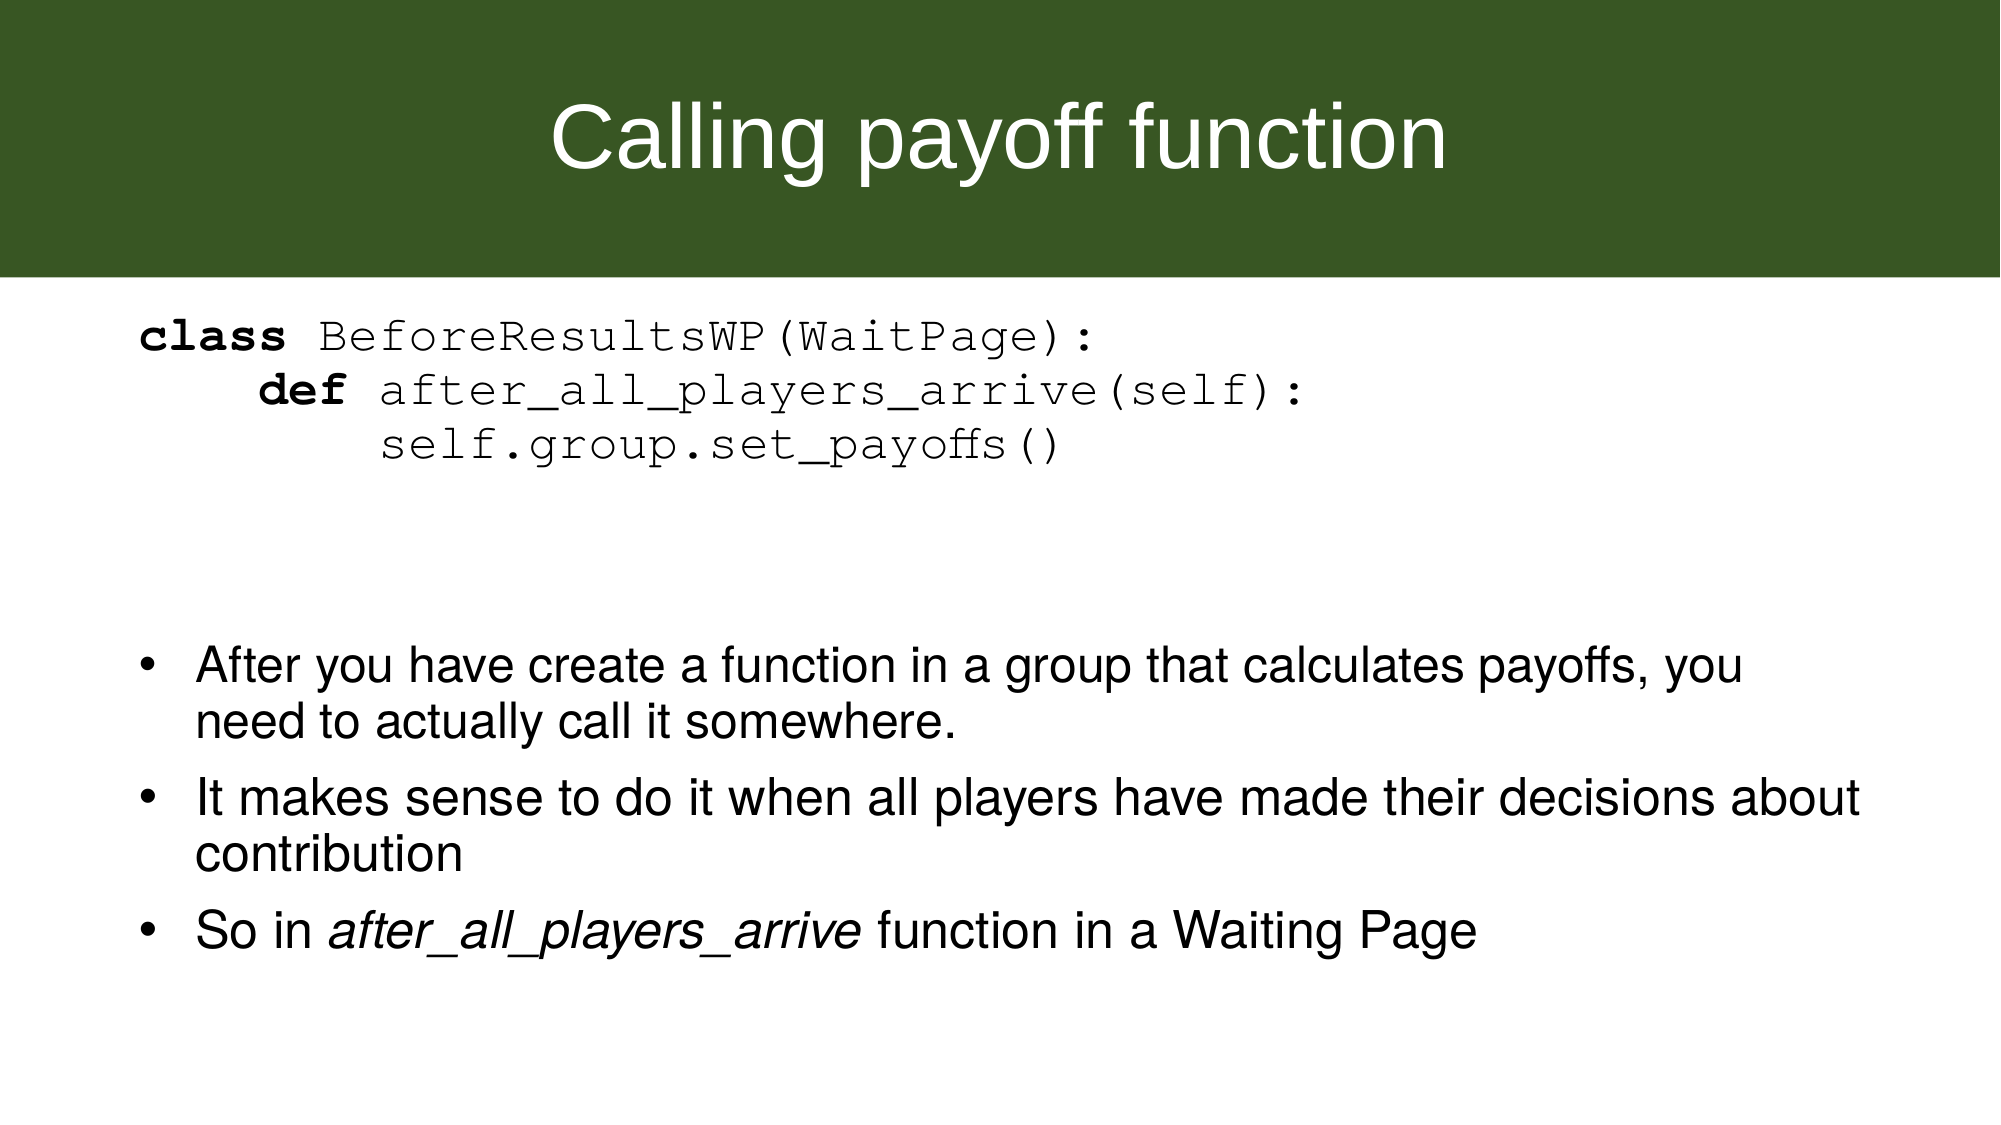

# Calling payoff function
class BeforeResultsWP(WaitPage):
    def after_all_players_arrive(self):
        self.group.set_payoffs()

After you have create a function in a group that calculates payoffs, you
need to actually call it somewhere.
It makes sense to do it when all players have made their decisions about contribution
So in after_all_players_arrive function in a Waiting Page